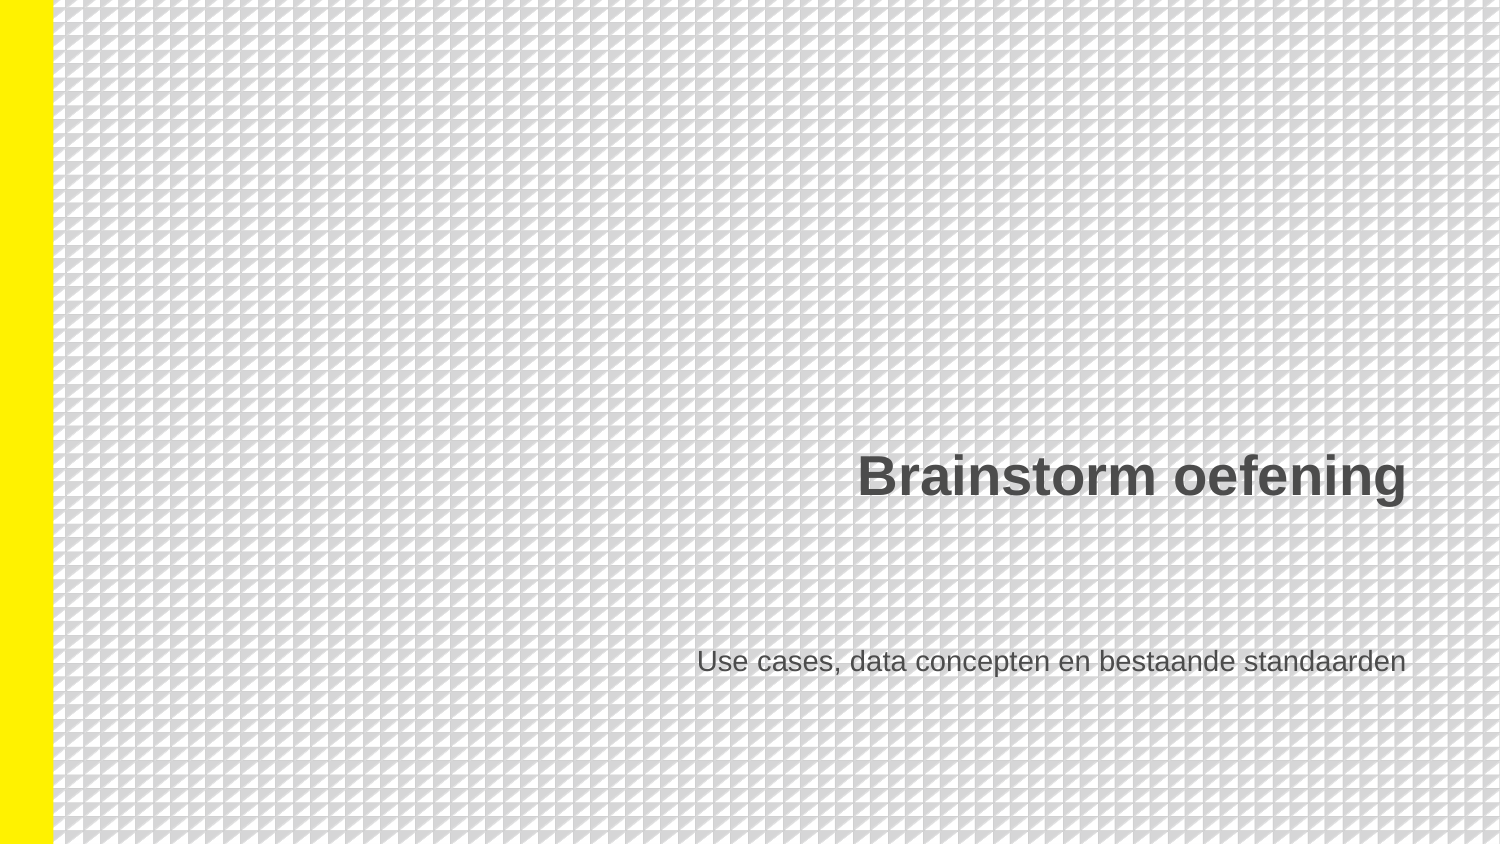

# Brainstorm oefening

Use cases, data concepten en bestaande standaarden